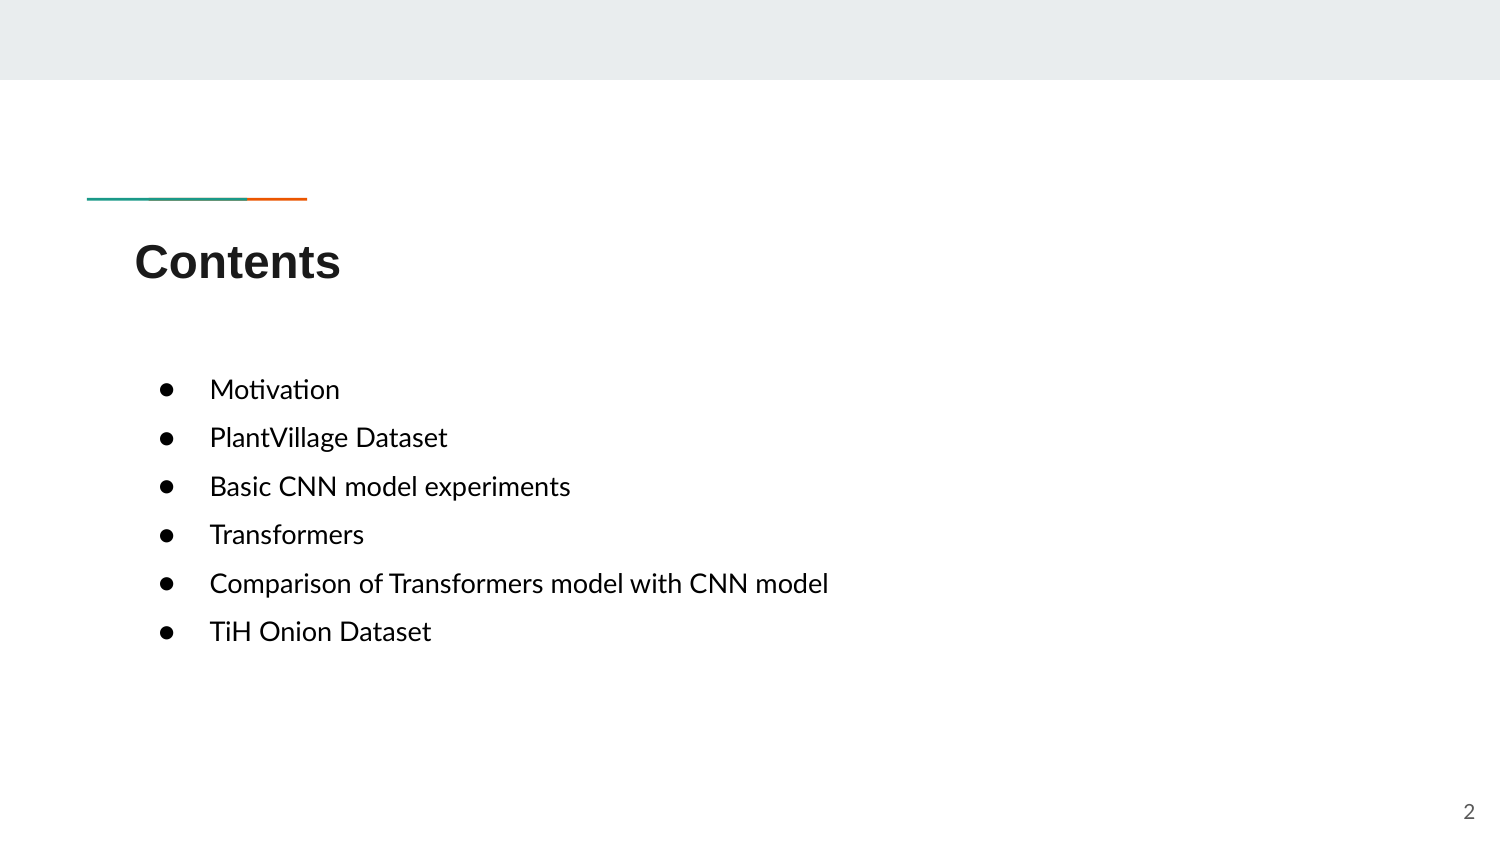

# Contents
Motivation
PlantVillage Dataset
Basic CNN model experiments
Transformers
Comparison of Transformers model with CNN model
TiH Onion Dataset
2